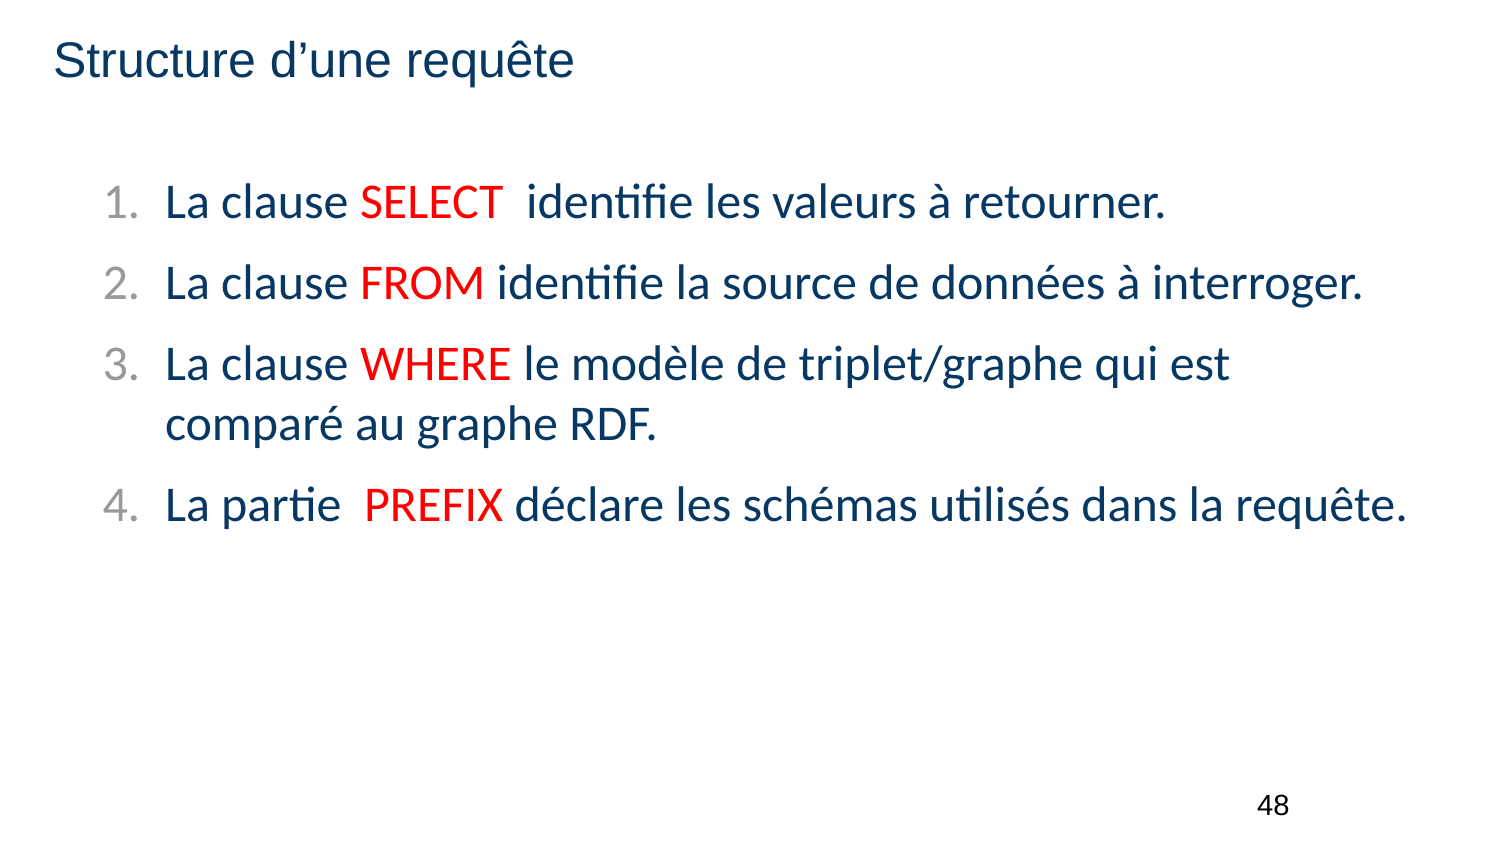

# Structure d’une requête
La clause SELECT  identifie les valeurs à retourner.
La clause FROM identifie la source de données à interroger.
La clause WHERE le modèle de triplet/graphe qui est comparé au graphe RDF.
La partie  PREFIX déclare les schémas utilisés dans la requête.

48